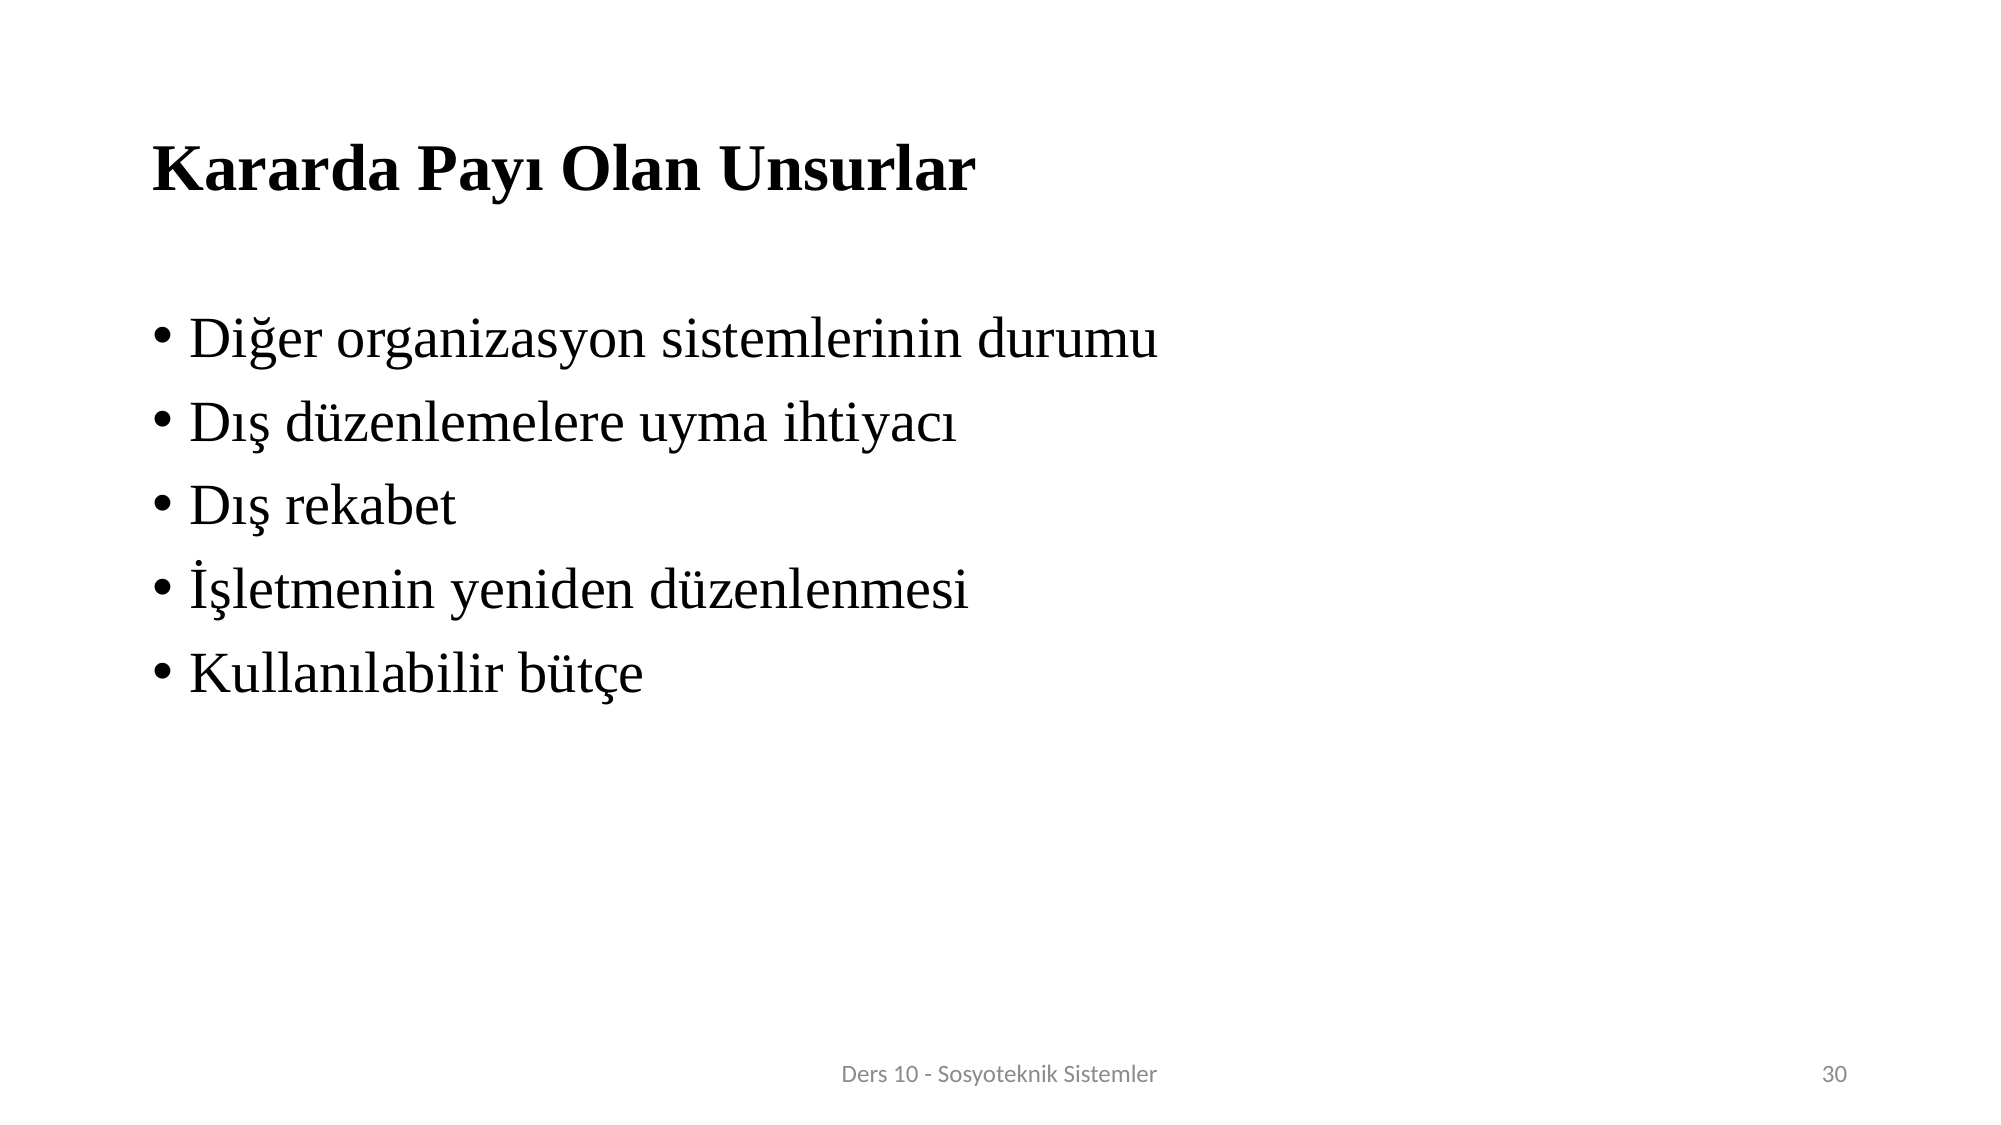

# Kararda Payı Olan Unsurlar
Diğer organizasyon sistemlerinin durumu
Dış düzenlemelere uyma ihtiyacı
Dış rekabet
İşletmenin yeniden düzenlenmesi
Kullanılabilir bütçe
Ders 10 - Sosyoteknik Sistemler
30